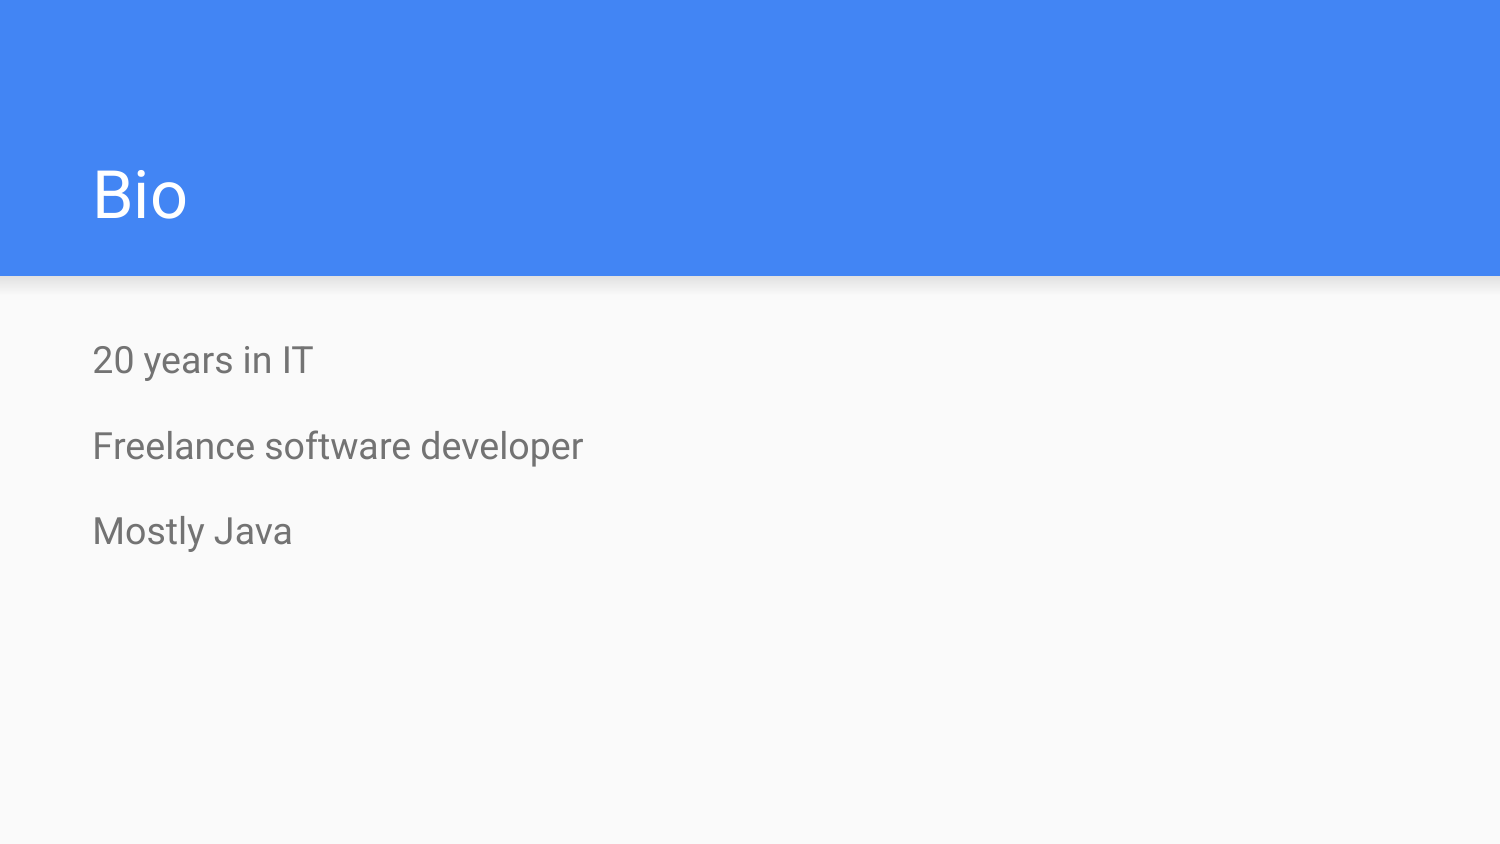

# Bio
20 years in IT
Freelance software developer
Mostly Java